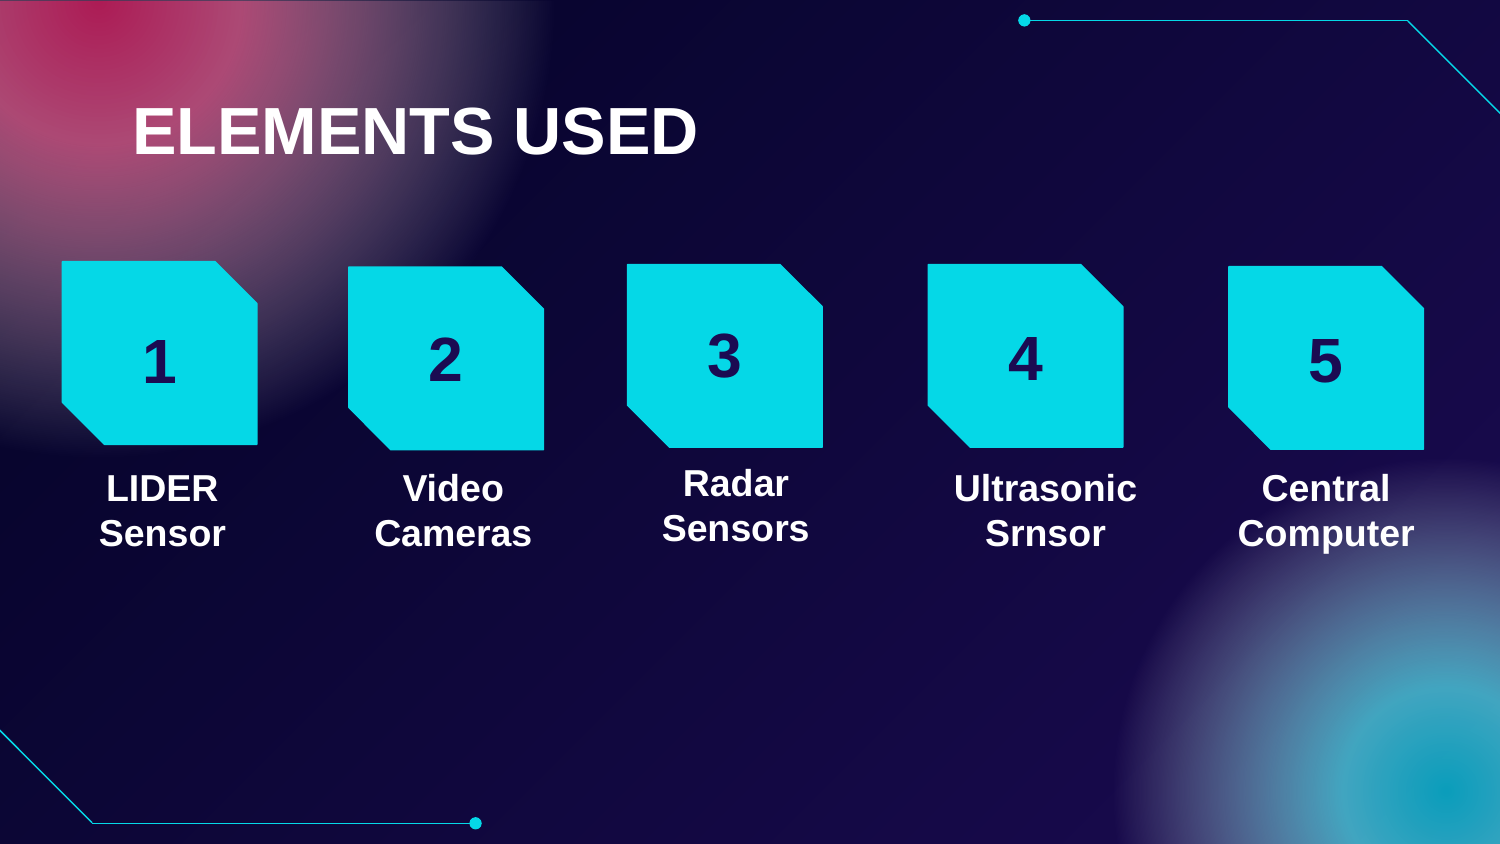

# ELEMENTS USED

3
4
2
5
1
Radar Sensors
LIDER Sensor
Central Computer
Ultrasonic Srnsor
Video Cameras